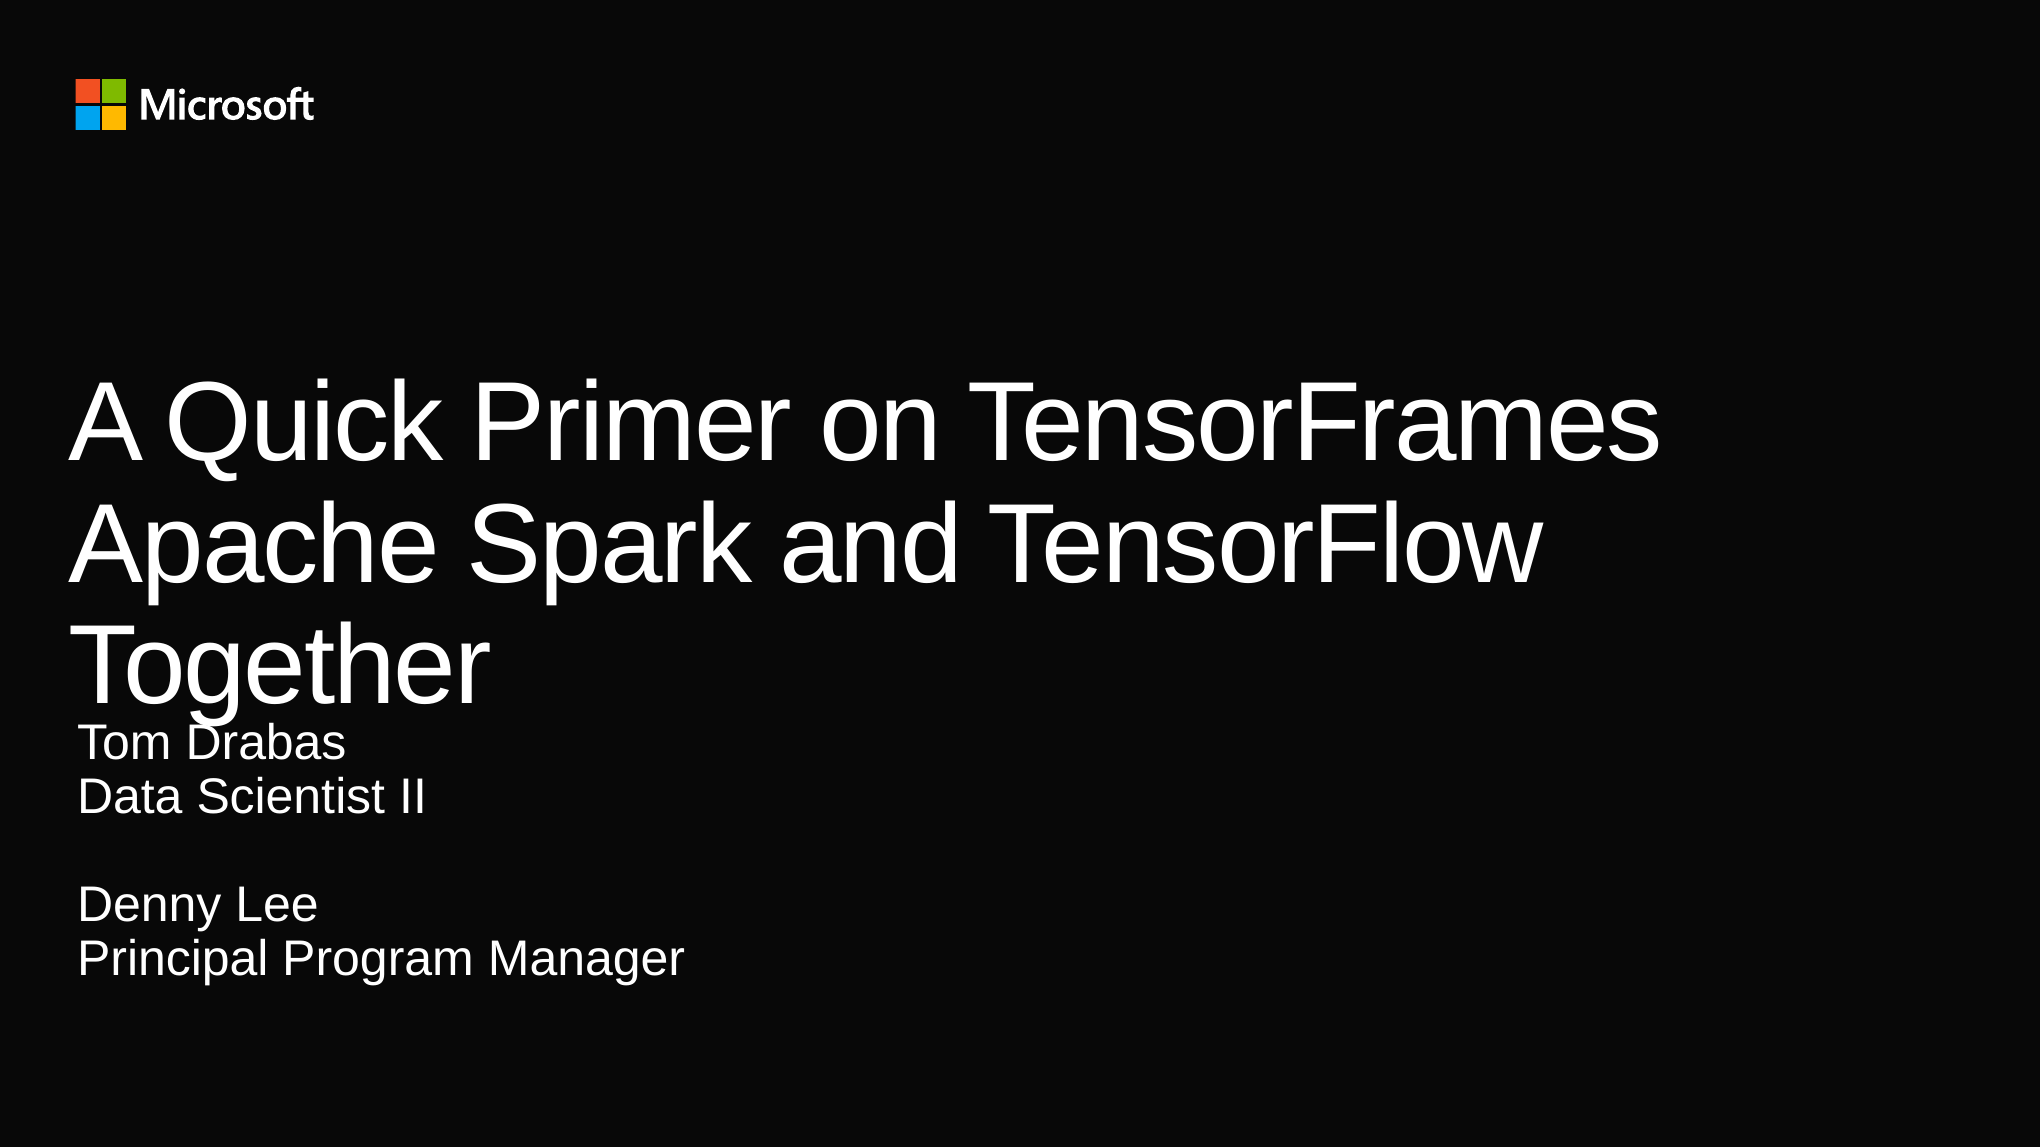

# A Quick Primer on TensorFrames Apache Spark and TensorFlow Together
Tom Drabas
Data Scientist II

Denny Lee
Principal Program Manager